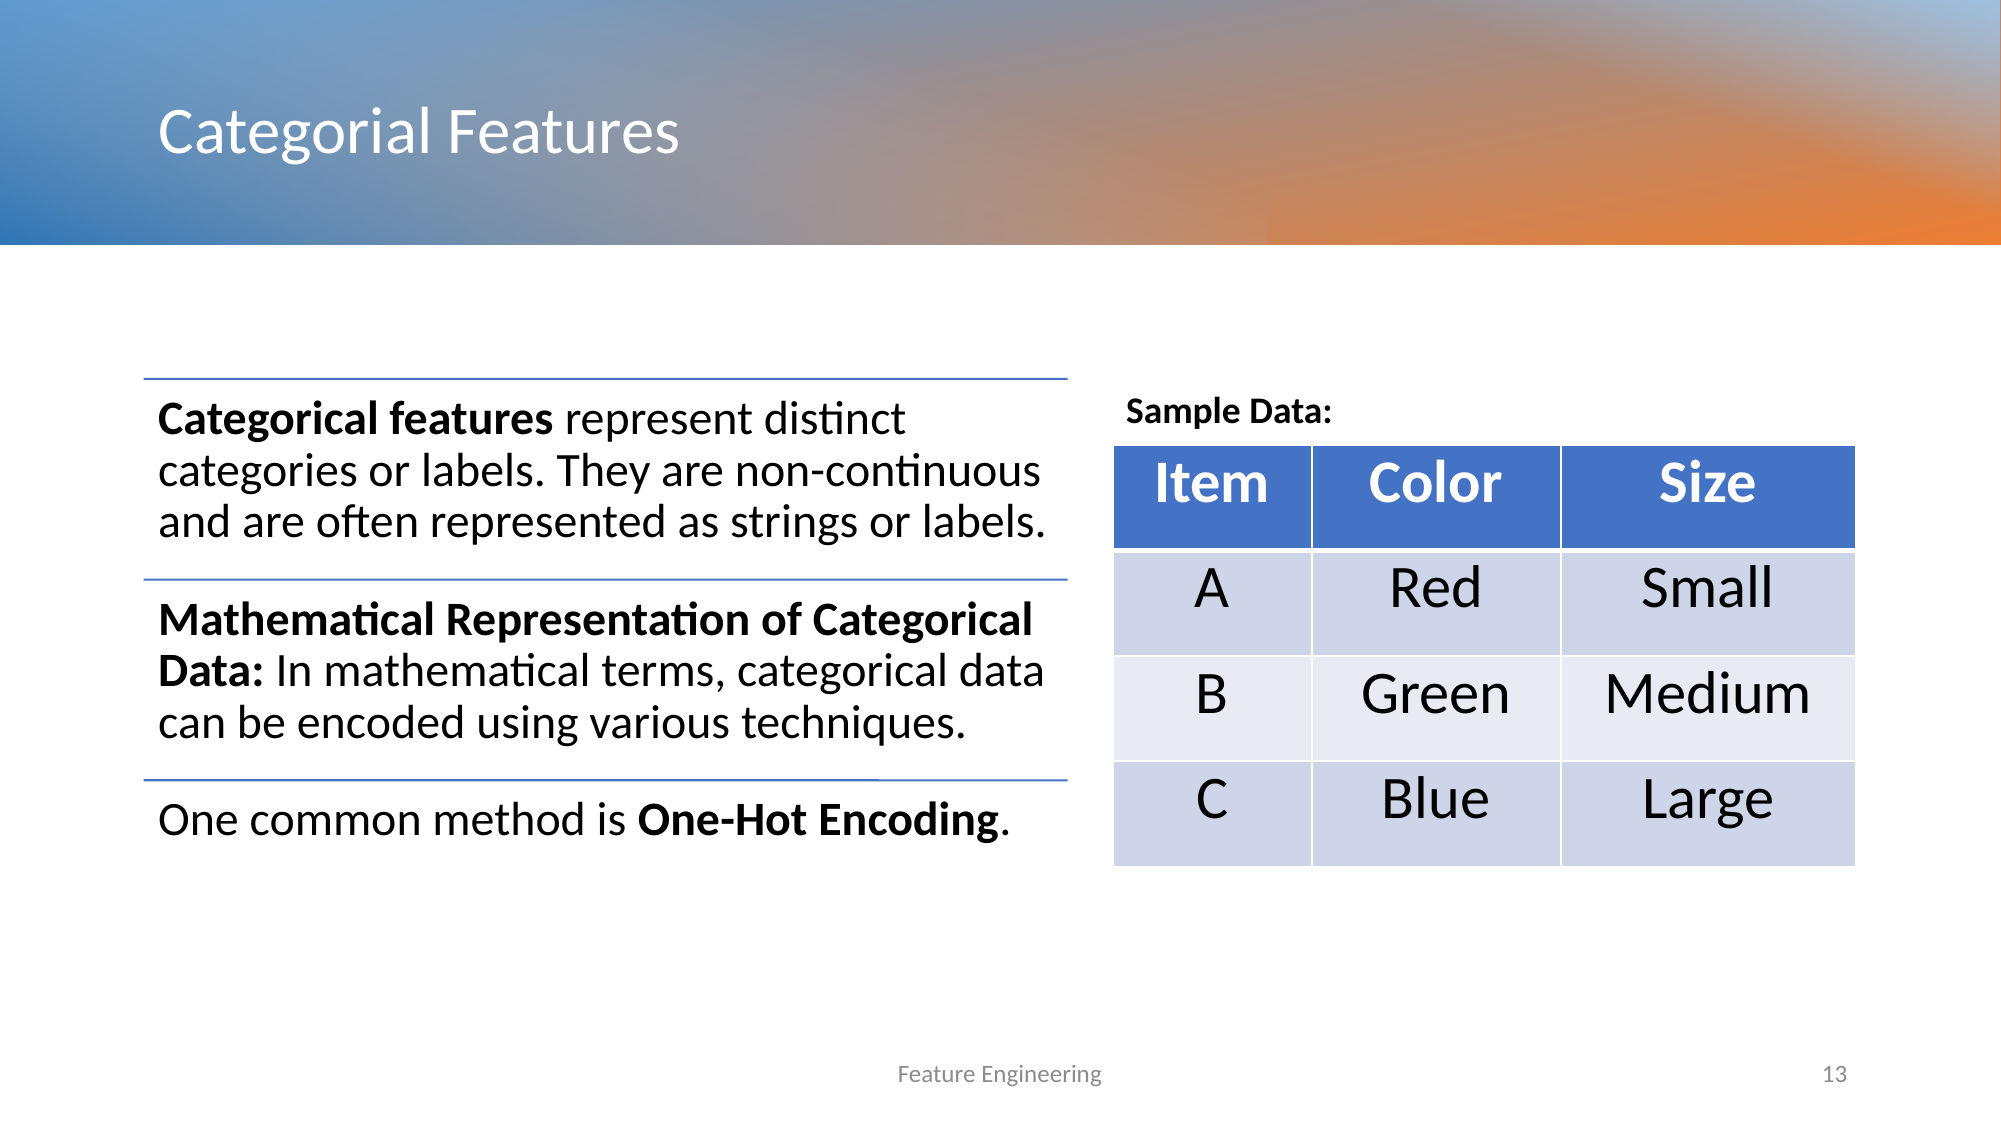

# Categorial Features
Sample Data:
Categorical features represent distinct categories or labels. They are non-continuous and are often represented as strings or labels.
Mathematical Representation of Categorical Data: In mathematical terms, categorical data can be encoded using various techniques.
One common method is One-Hot Encoding.
| Item | Color | Size |
| --- | --- | --- |
| A | Red | Small |
| B | Green | Medium |
| C | Blue | Large |
Feature Engineering
13